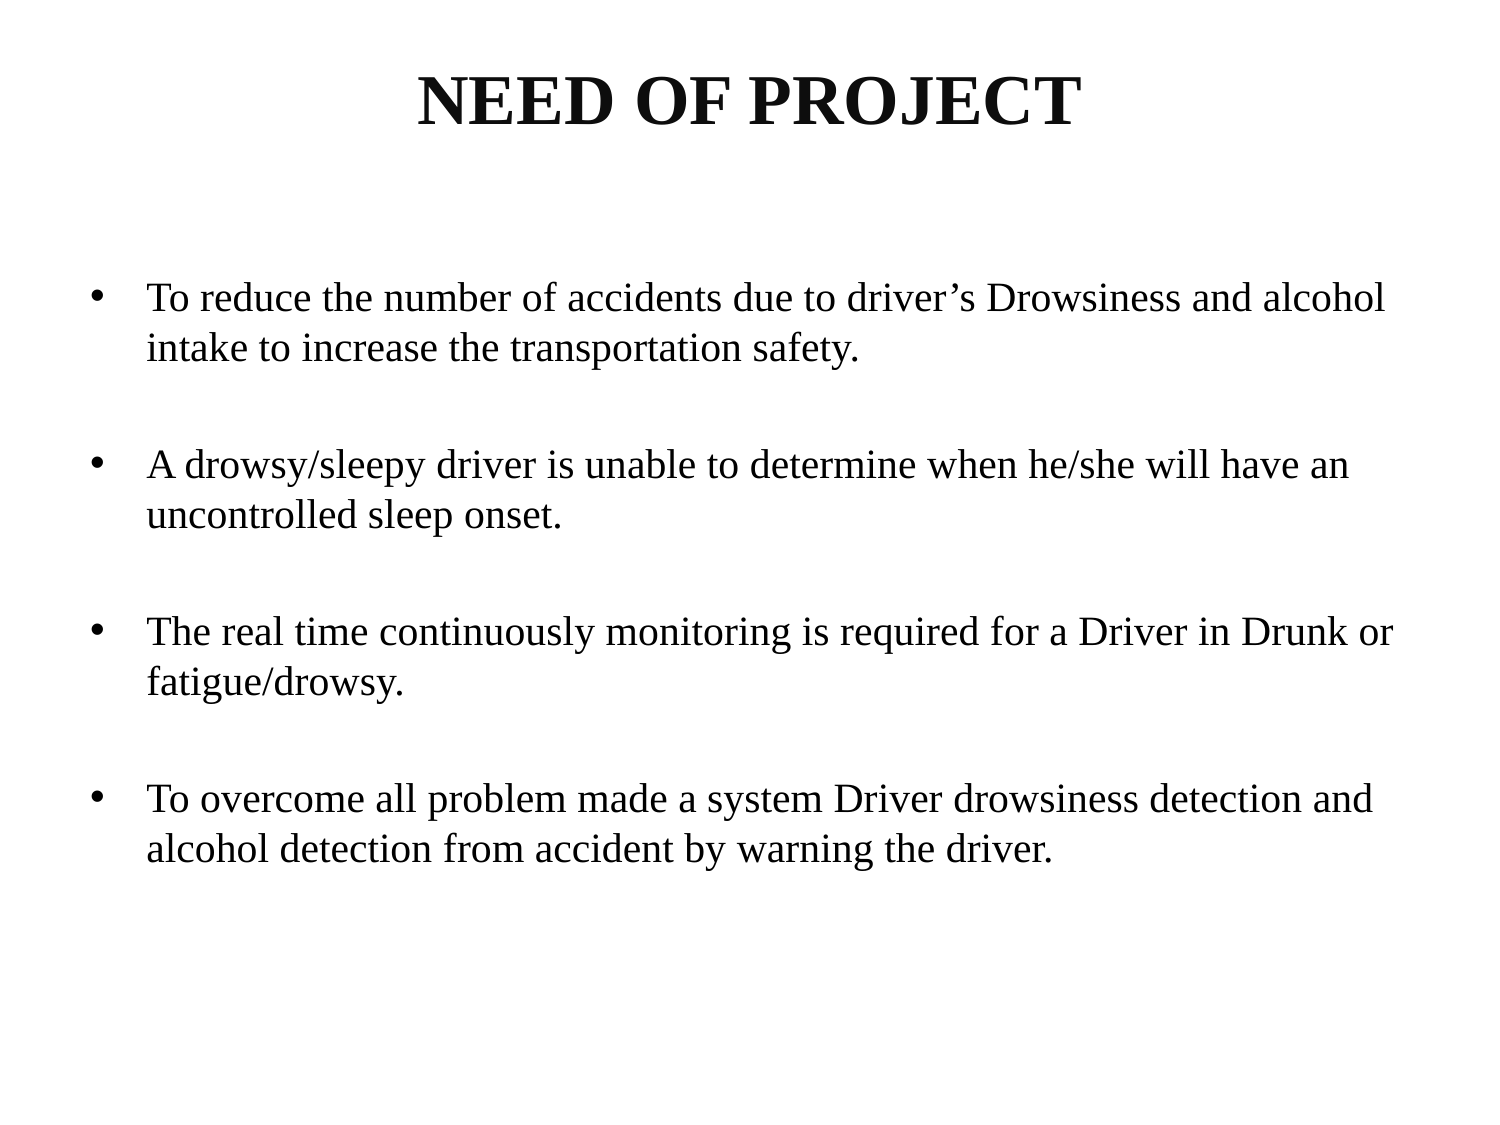

# NEED OF PROJECT
To reduce the number of accidents due to driver’s Drowsiness and alcohol intake to increase the transportation safety.

A drowsy/sleepy driver is unable to determine when he/she will have an uncontrolled sleep onset.

The real time continuously monitoring is required for a Driver in Drunk or fatigue/drowsy.

To overcome all problem made a system Driver drowsiness detection and alcohol detection from accident by warning the driver.